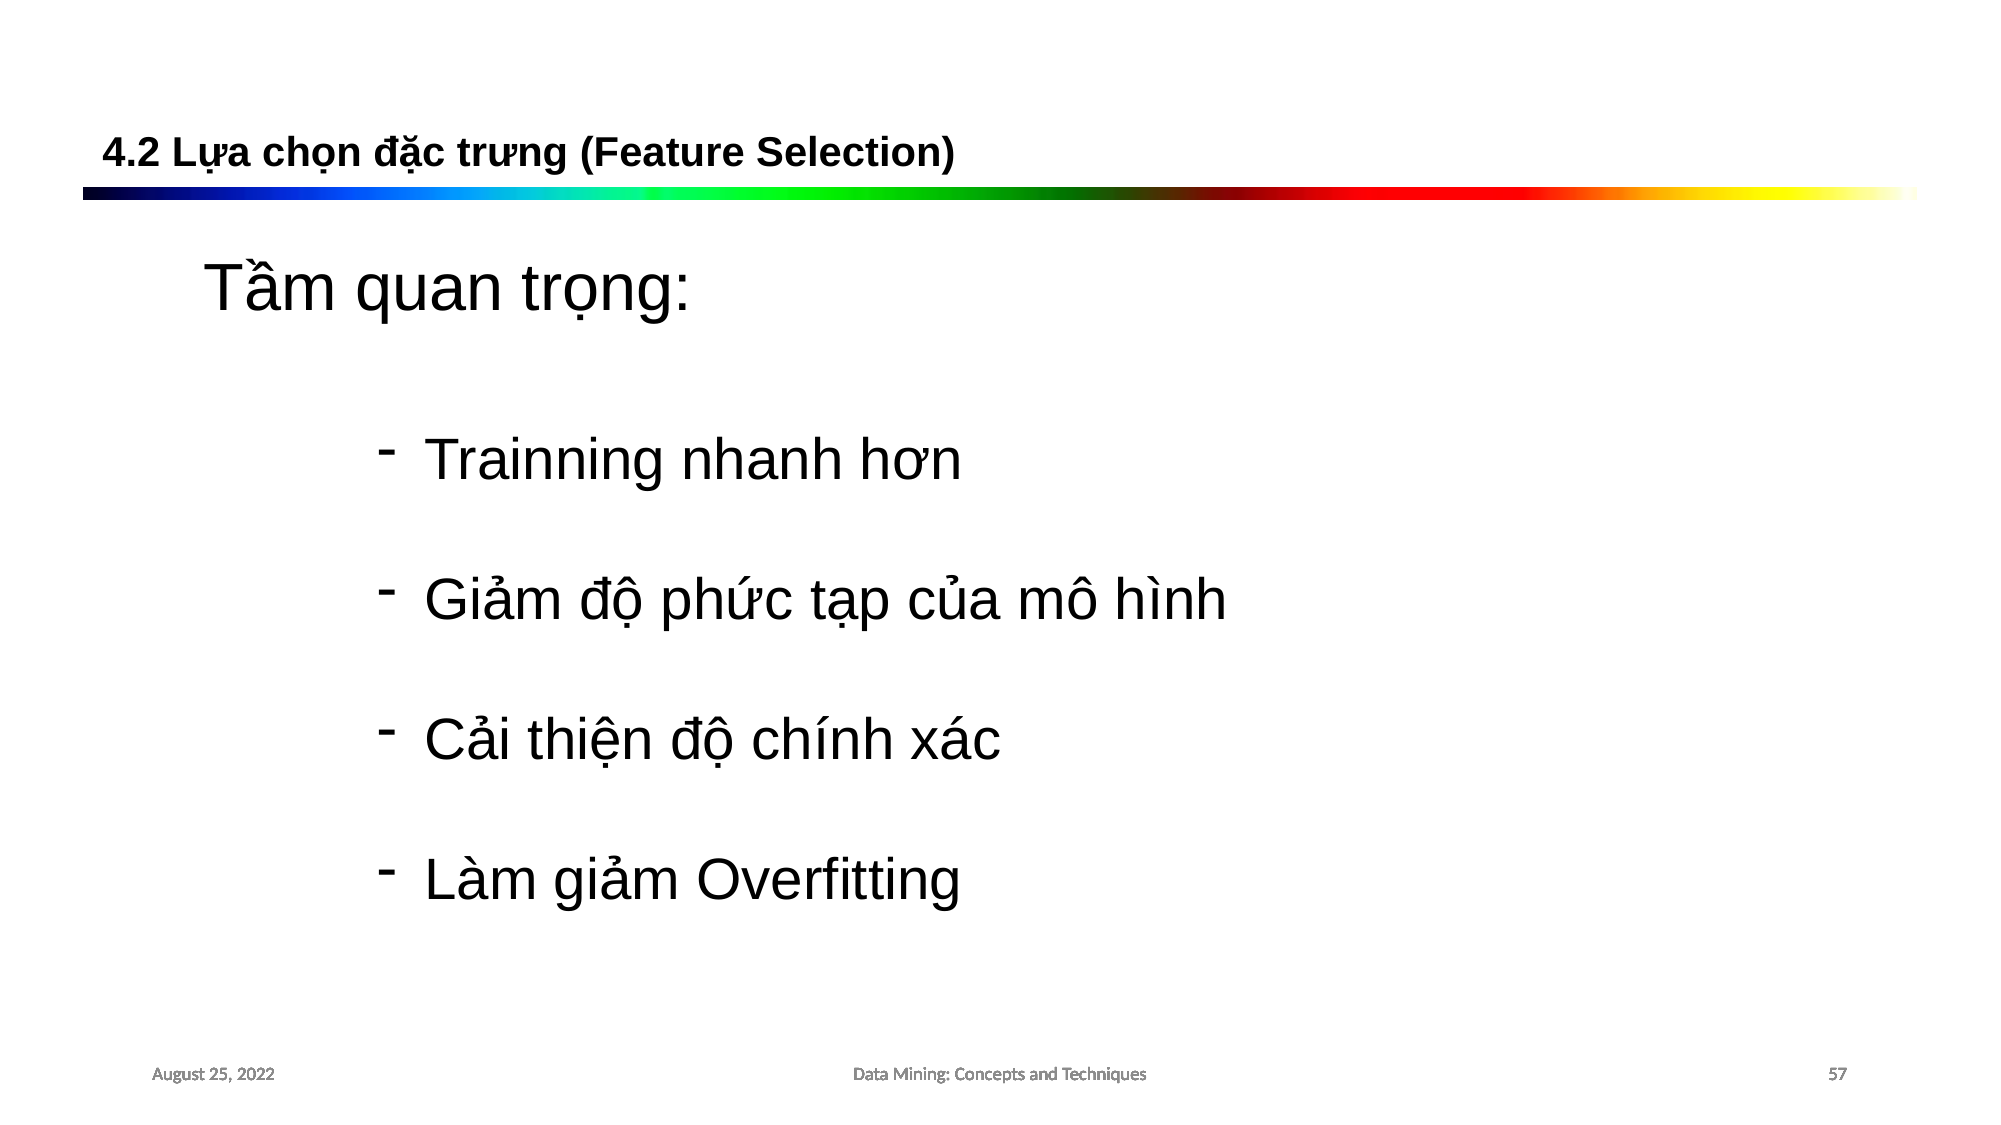

4.2 Lựa chọn đặc trưng (Feature Selection)
Tầm quan trọng:
Trainning nhanh hơn

Giảm độ phức tạp của mô hình

Cải thiện độ chính xác

Làm giảm Overfitting
August 25, 2022
August 25, 2022
August 25, 2022
August 25, 2022
August 25, 2022
August 25, 2022
August 25, 2022
August 25, 2022
August 25, 2022
August 25, 2022
August 25, 2022
Data Mining: Concepts and Techniques
Data Mining: Concepts and Techniques
Data Mining: Concepts and Techniques
Data Mining: Concepts and Techniques
Data Mining: Concepts and Techniques
Data Mining: Concepts and Techniques
Data Mining: Concepts and Techniques
Data Mining: Concepts and Techniques
Data Mining: Concepts and Techniques
Data Mining: Concepts and Techniques
Data Mining: Concepts and Techniques
57
57
57
57
57
57
57
57
57
57
57